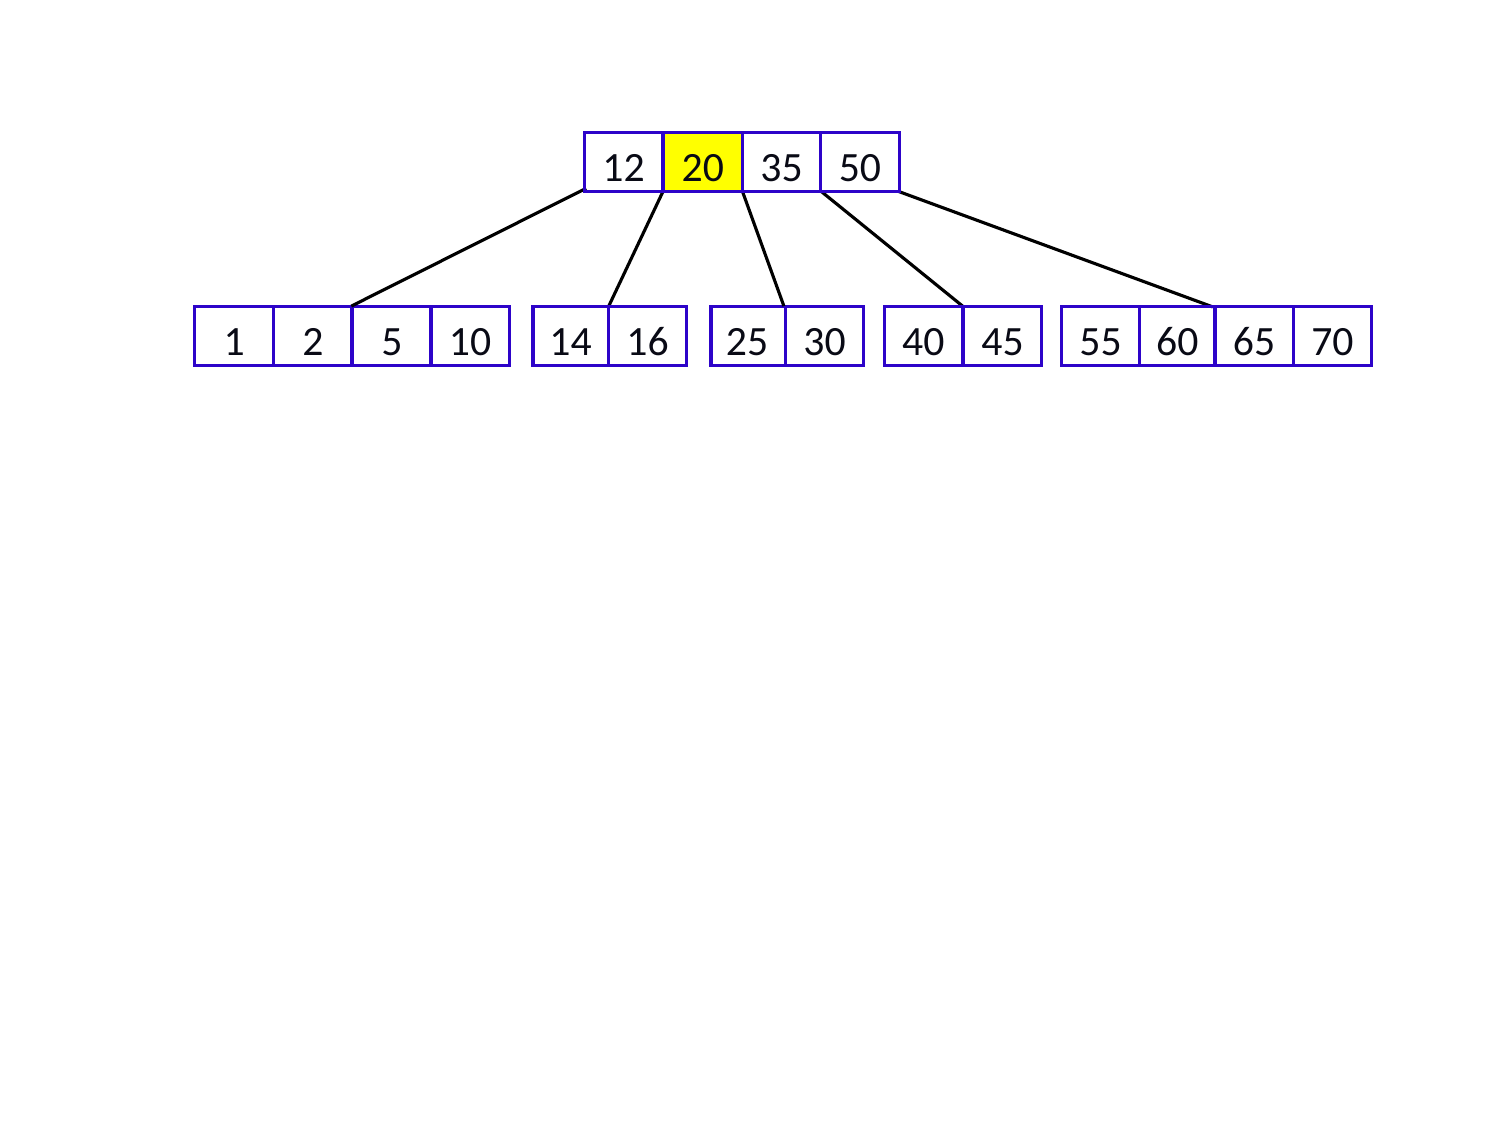

12
20
35
50

5
1
2
10
14
16
25
30
40
45
55
60
65
70